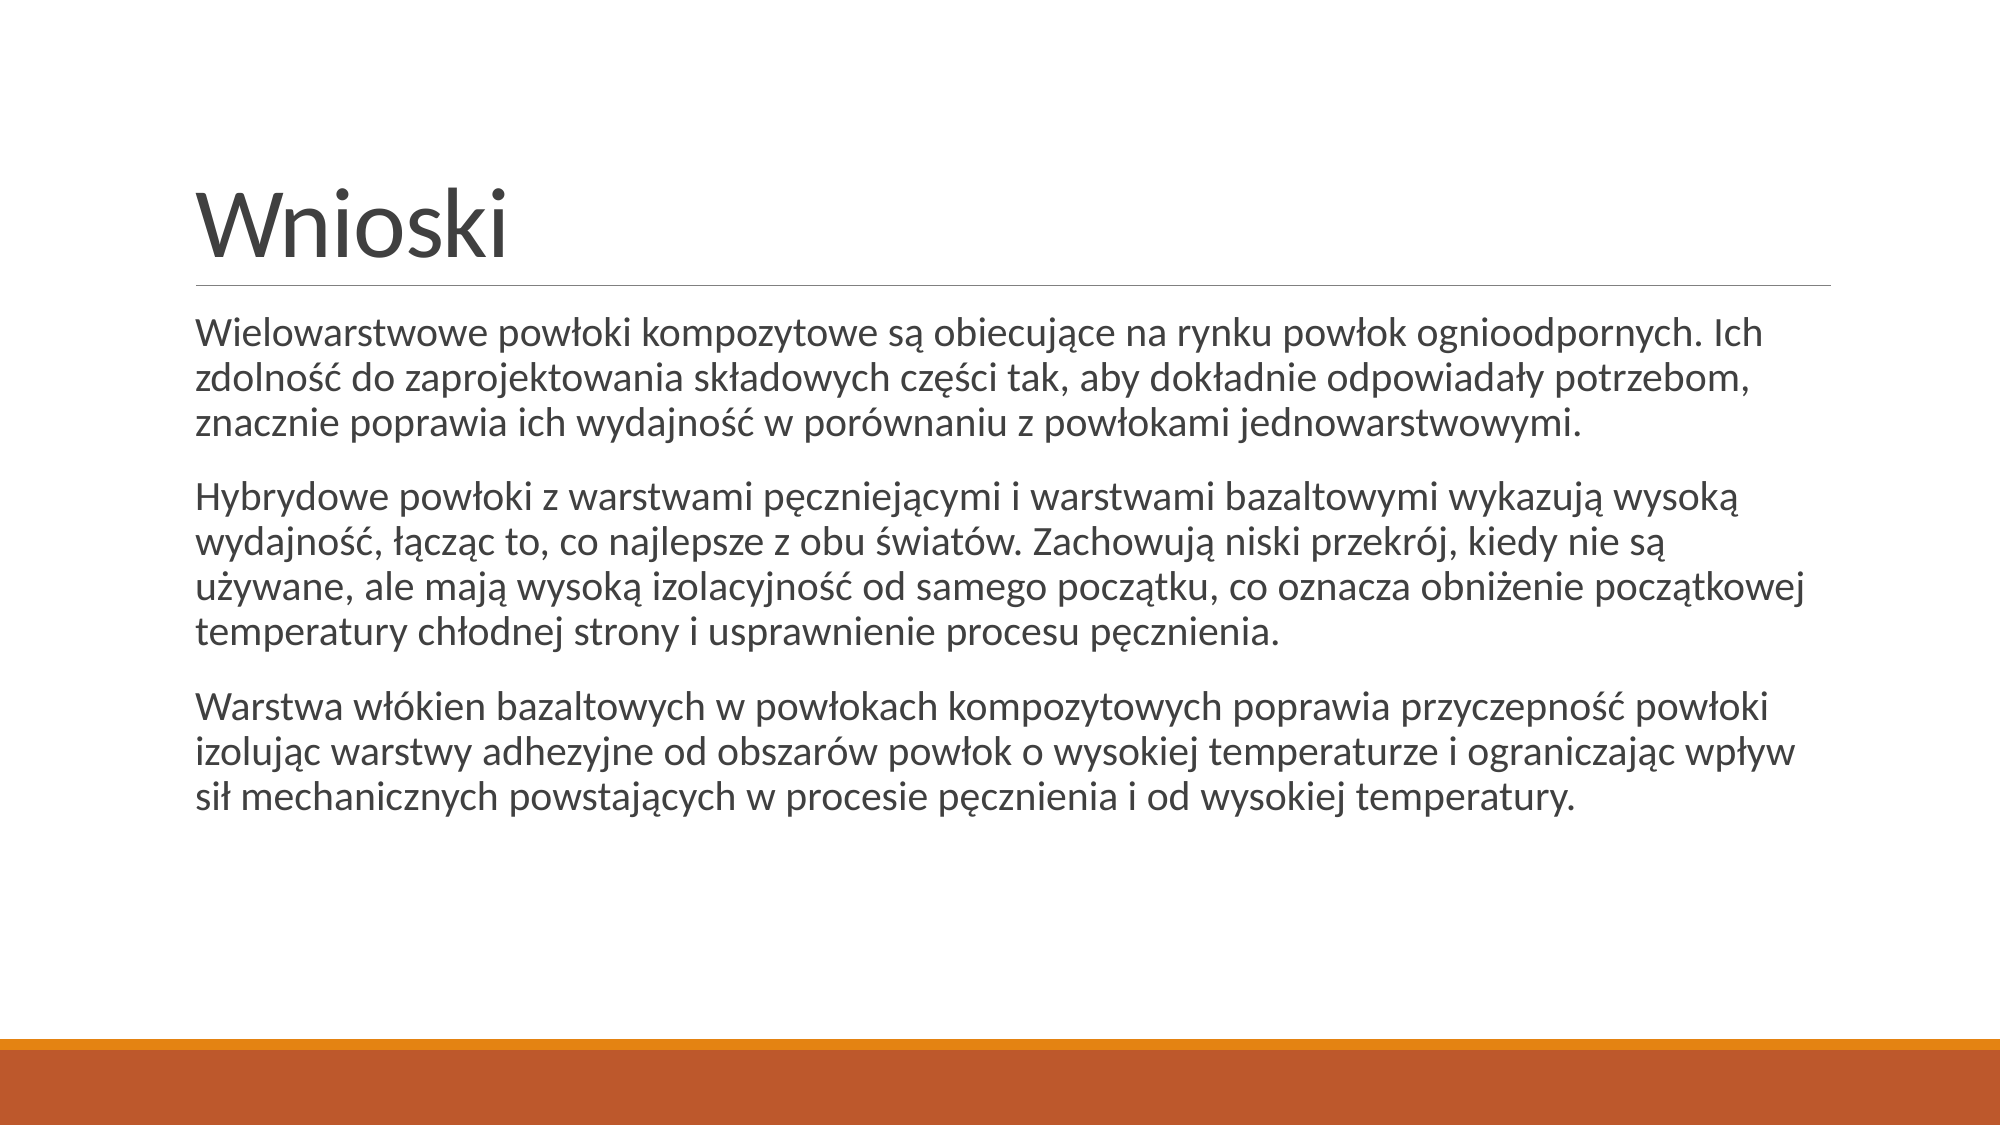

# Wnioski
Wielowarstwowe powłoki kompozytowe są obiecujące na rynku powłok ognioodpornych. Ich zdolność do zaprojektowania składowych części tak, aby dokładnie odpowiadały potrzebom, znacznie poprawia ich wydajność w porównaniu z powłokami jednowarstwowymi.
Hybrydowe powłoki z warstwami pęczniejącymi i warstwami bazaltowymi wykazują wysoką wydajność, łącząc to, co najlepsze z obu światów. Zachowują niski przekrój, kiedy nie są używane, ale mają wysoką izolacyjność od samego początku, co oznacza obniżenie początkowej temperatury chłodnej strony i usprawnienie procesu pęcznienia.
Warstwa włókien bazaltowych w powłokach kompozytowych poprawia przyczepność powłoki izolując warstwy adhezyjne od obszarów powłok o wysokiej temperaturze i ograniczając wpływ sił mechanicznych powstających w procesie pęcznienia i od wysokiej temperatury.